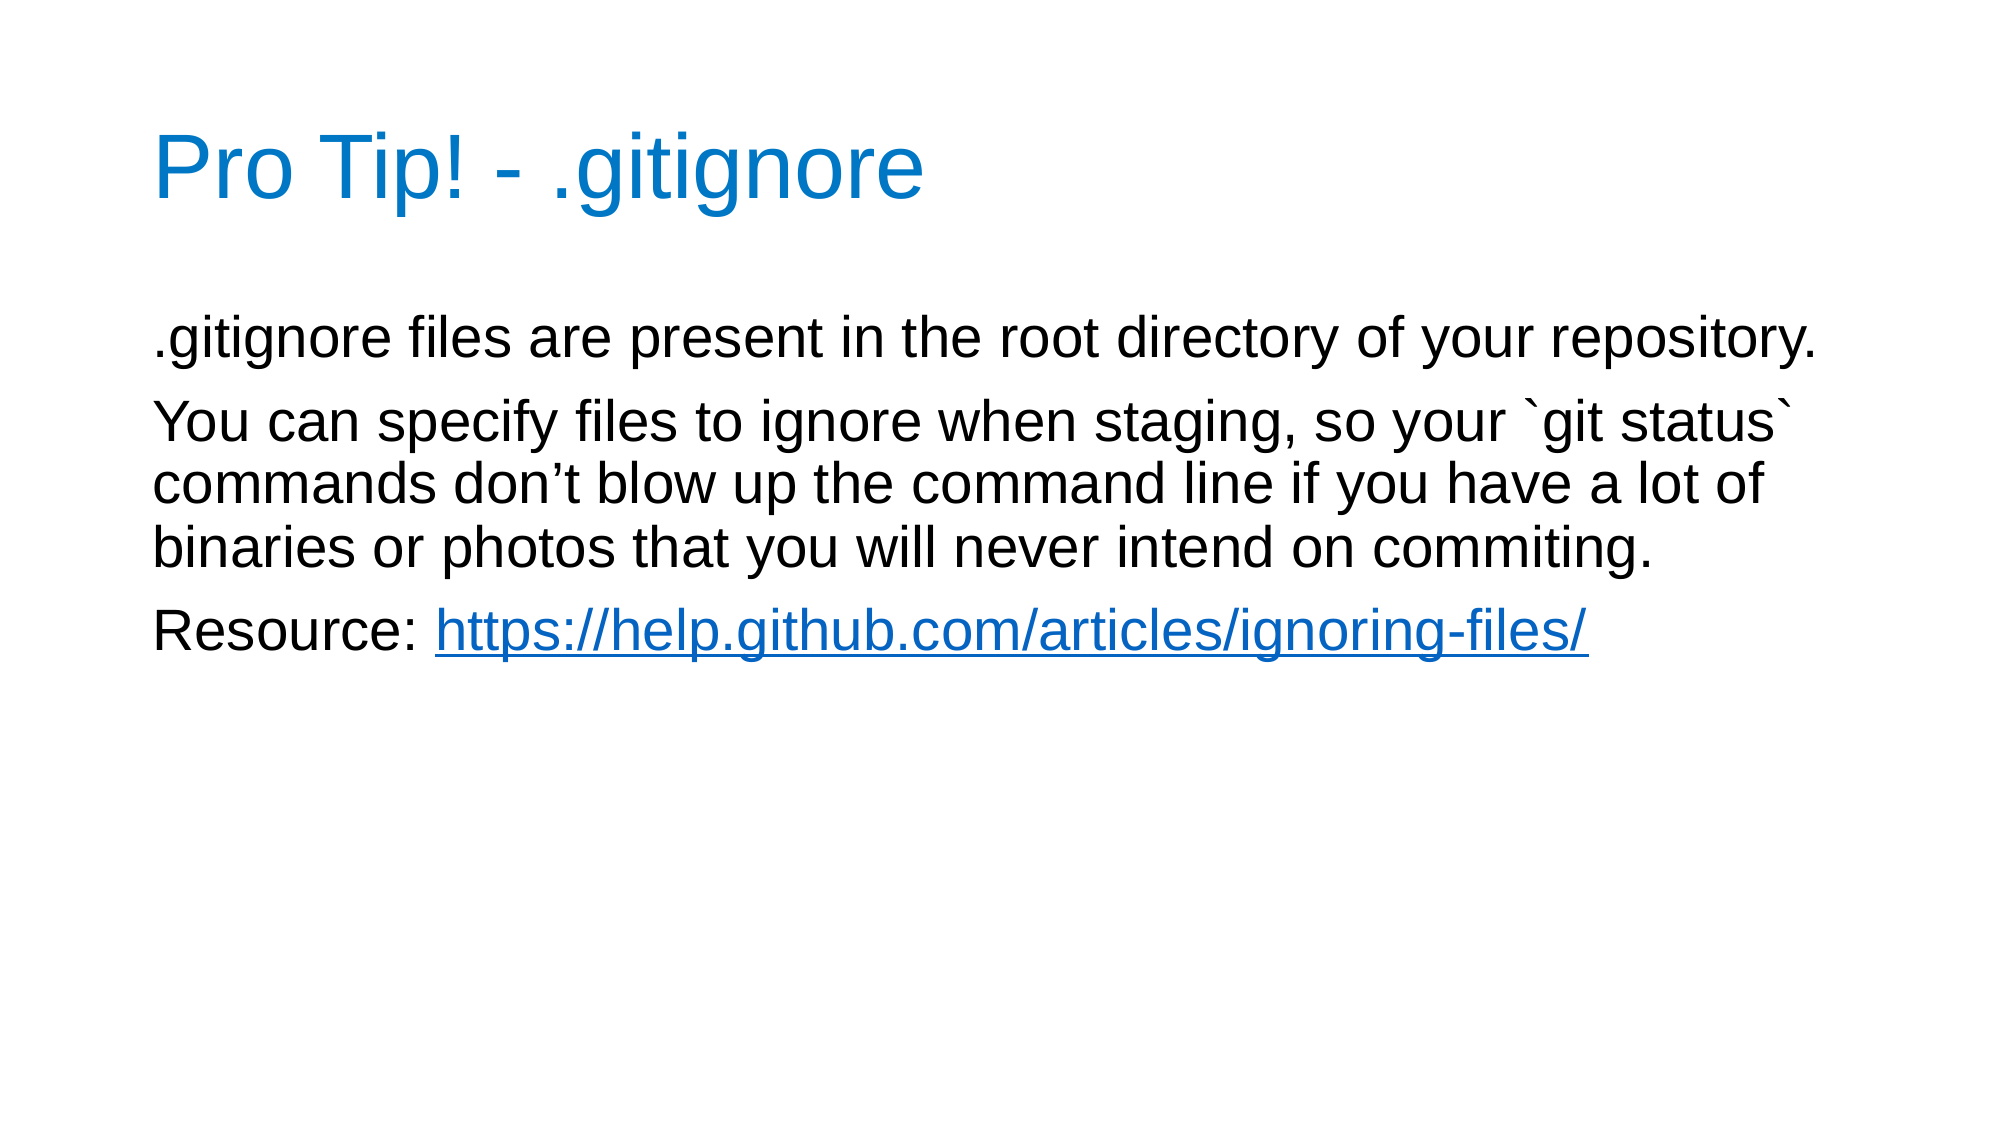

# Pro Tip! - .gitignore
.gitignore files are present in the root directory of your repository.
You can specify files to ignore when staging, so your `git status` commands don’t blow up the command line if you have a lot of binaries or photos that you will never intend on commiting.
Resource: https://help.github.com/articles/ignoring-files/